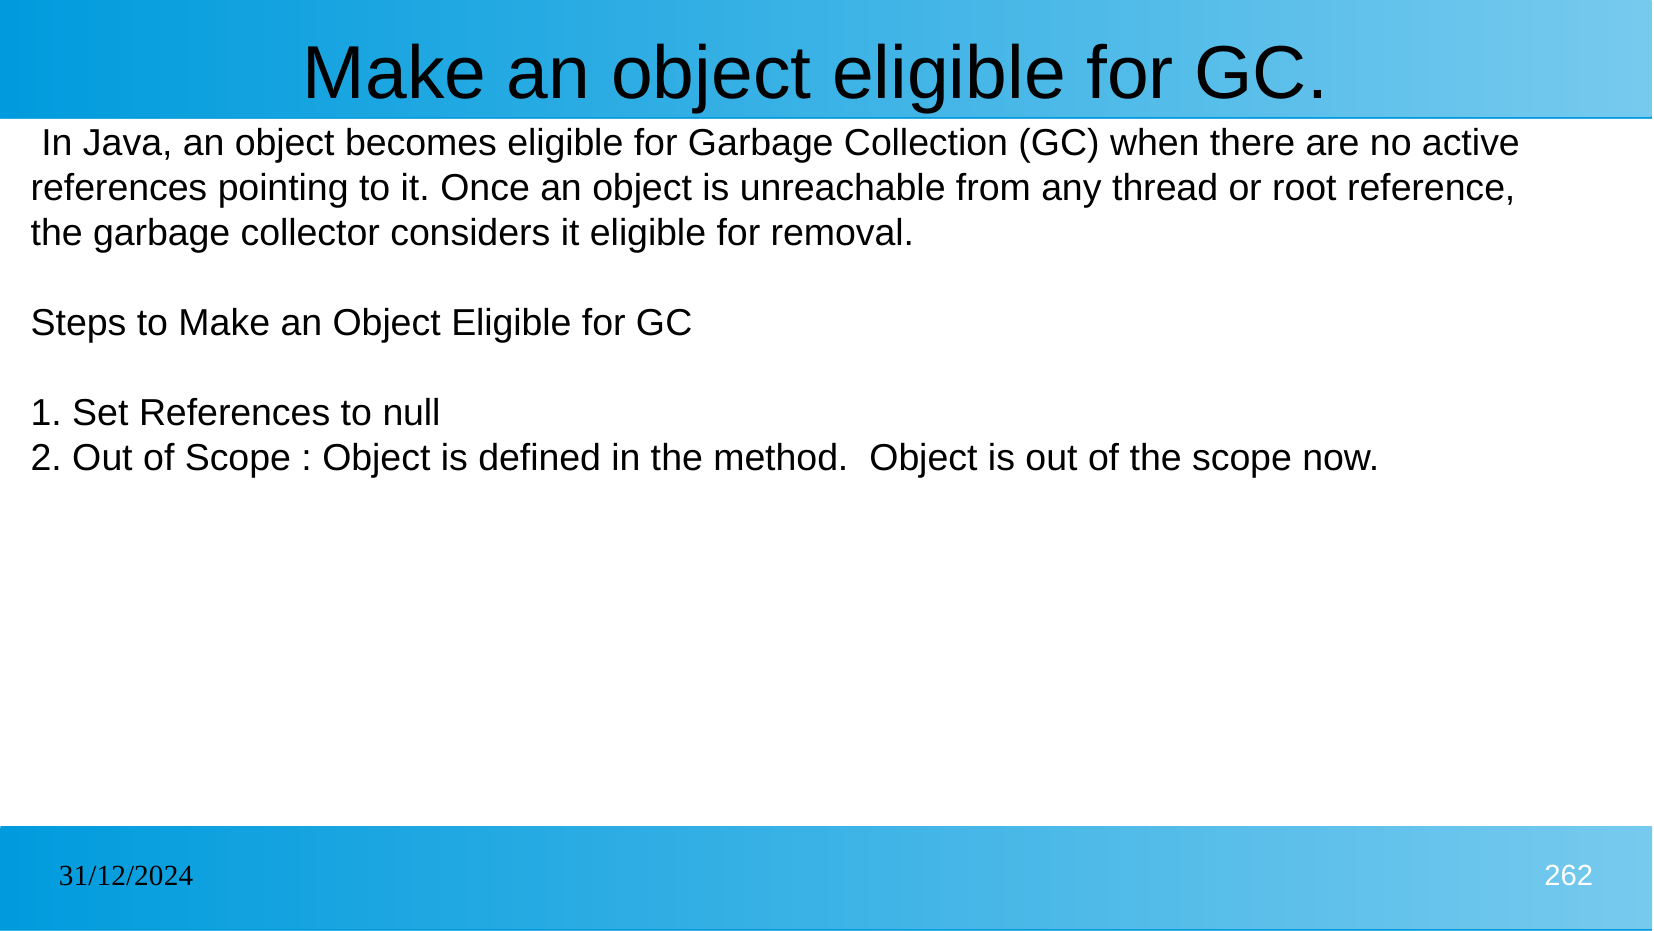

# Make an object eligible for GC.
 In Java, an object becomes eligible for Garbage Collection (GC) when there are no active references pointing to it. Once an object is unreachable from any thread or root reference, the garbage collector considers it eligible for removal.

Steps to Make an Object Eligible for GC

1. Set References to null
2. Out of Scope : Object is defined in the method.  Object is out of the scope now.

31/12/2024
262